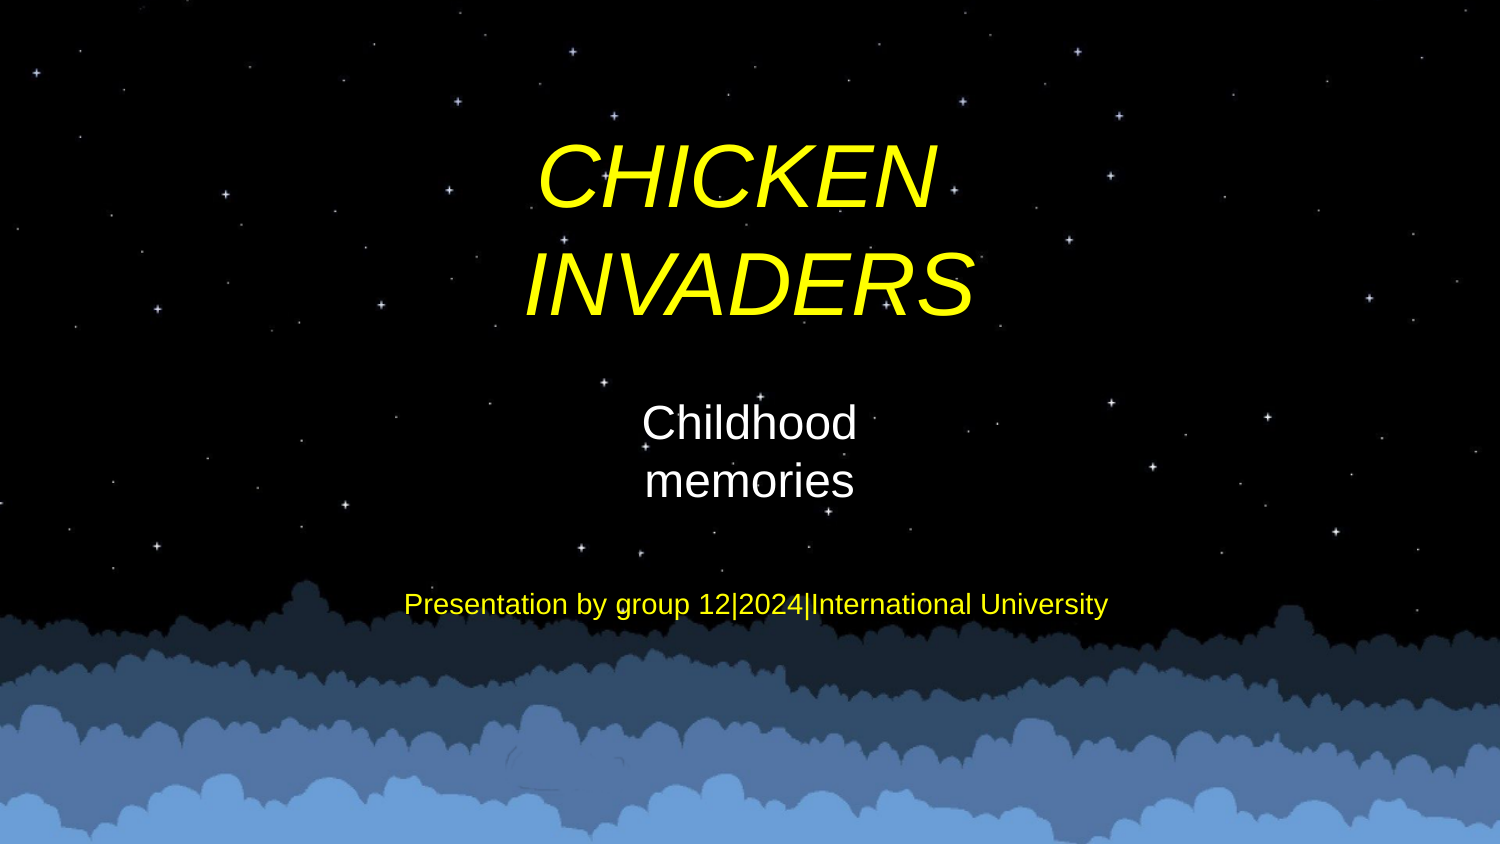

CHICKEN
INVADERS
Childhood
memories
Presentation by group 12|2024|International University